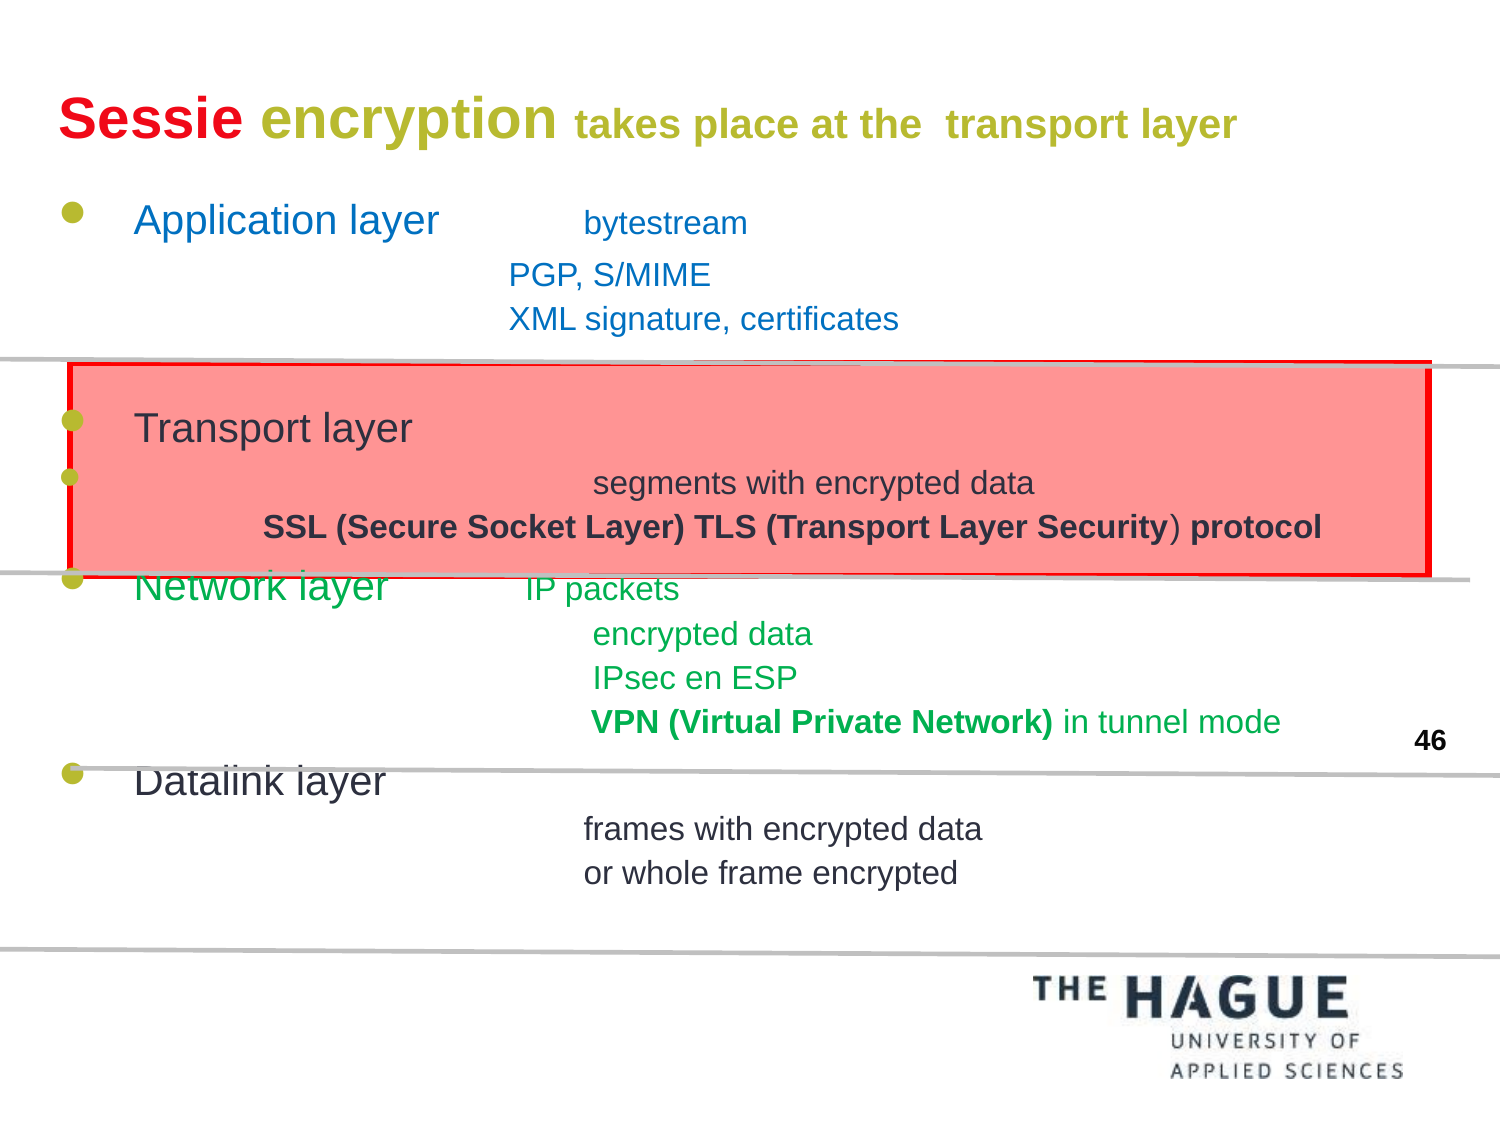

# Sessie encryption takes place at the  transport layer
Application layer	bytestream
			PGP, S/MIME
			XML signature, certificates

Transport layer
			 segments with encrypted data
              SSL (Secure Socket Layer) TLS (Transport Layer Security) protocol
Network layer            IP packets
			 encrypted data
			 IPsec en ESP
		                 VPN (Virtual Private Network) in tunnel mode
Datalink layer
			frames with encrypted data
			or whole frame encrypted

46